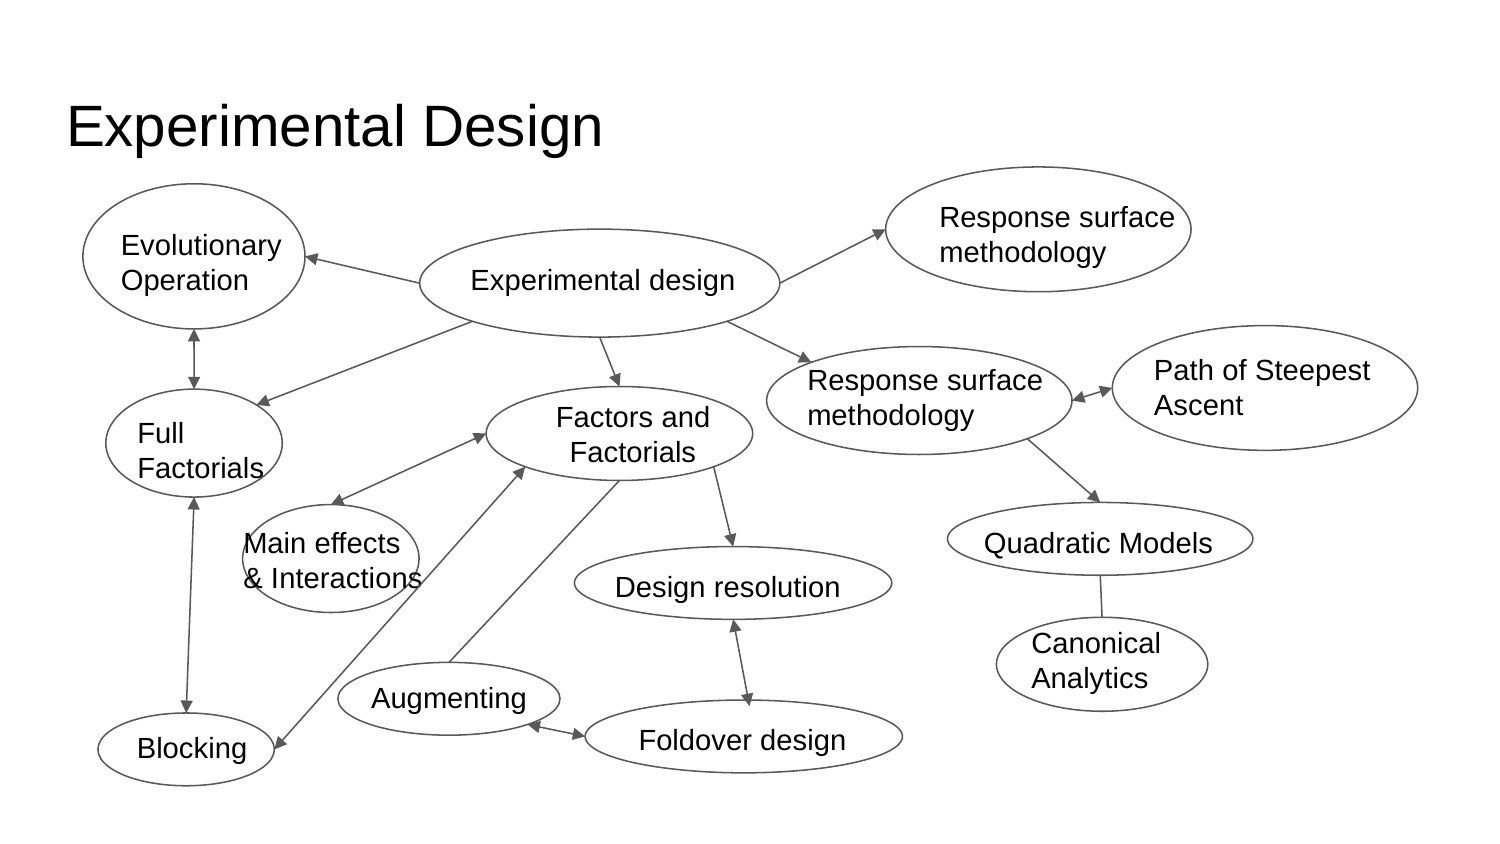

# Experimental Design

Response surface methodology
Evolutionary
Operation

Experimental design

Path of Steepest Ascent

Response surface methodology

Factors and Factorials
Full Factorials

Quadratic Models
Main effects
& Interactions

Design resolution
Canonical Analytics

Augmenting

Foldover design

Blocking